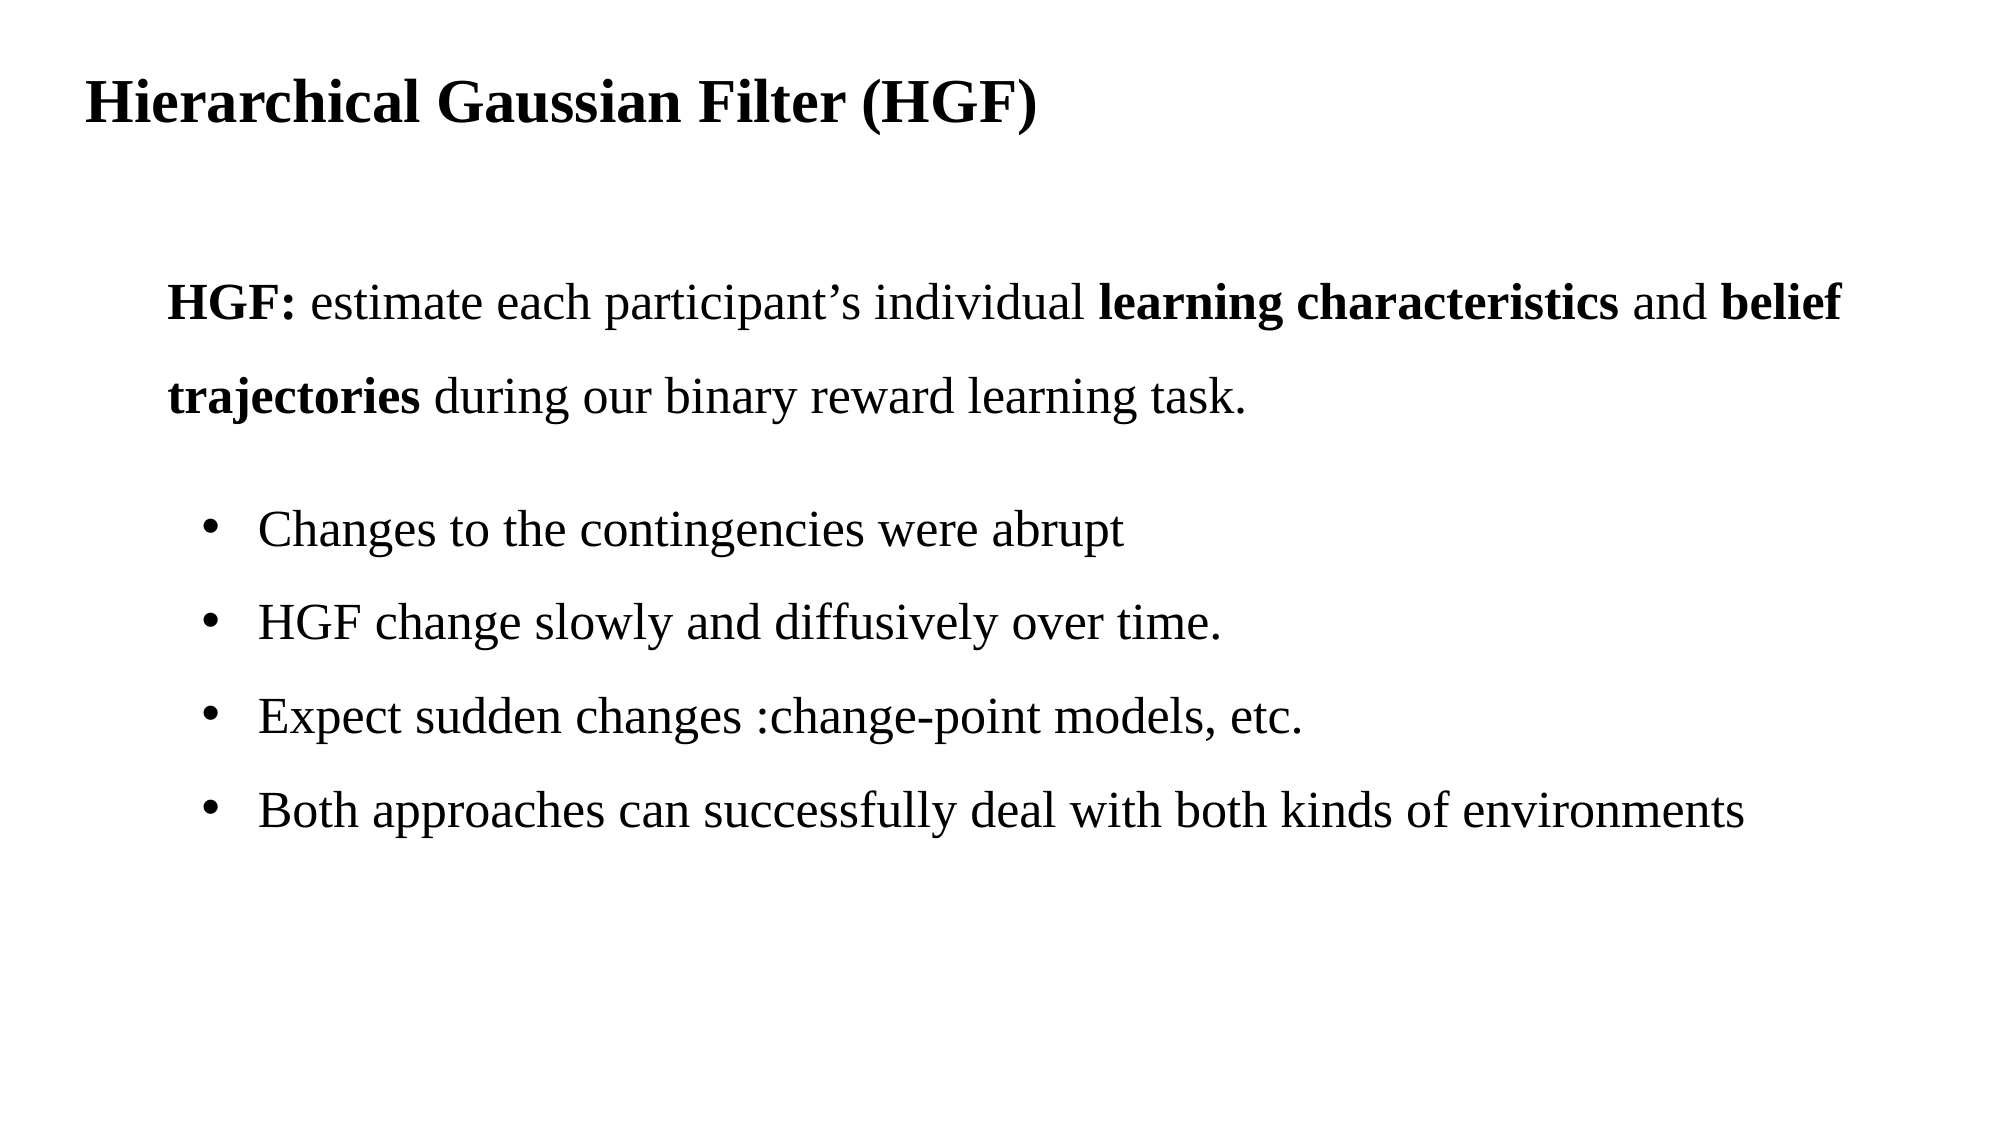

Hierarchical Gaussian Filter (HGF)
HGF: estimate each participant’s individual learning characteristics and belief trajectories during our binary reward learning task.
Changes to the contingencies were abrupt
HGF change slowly and diffusively over time.
Expect sudden changes :change-point models, etc.
Both approaches can successfully deal with both kinds of environments